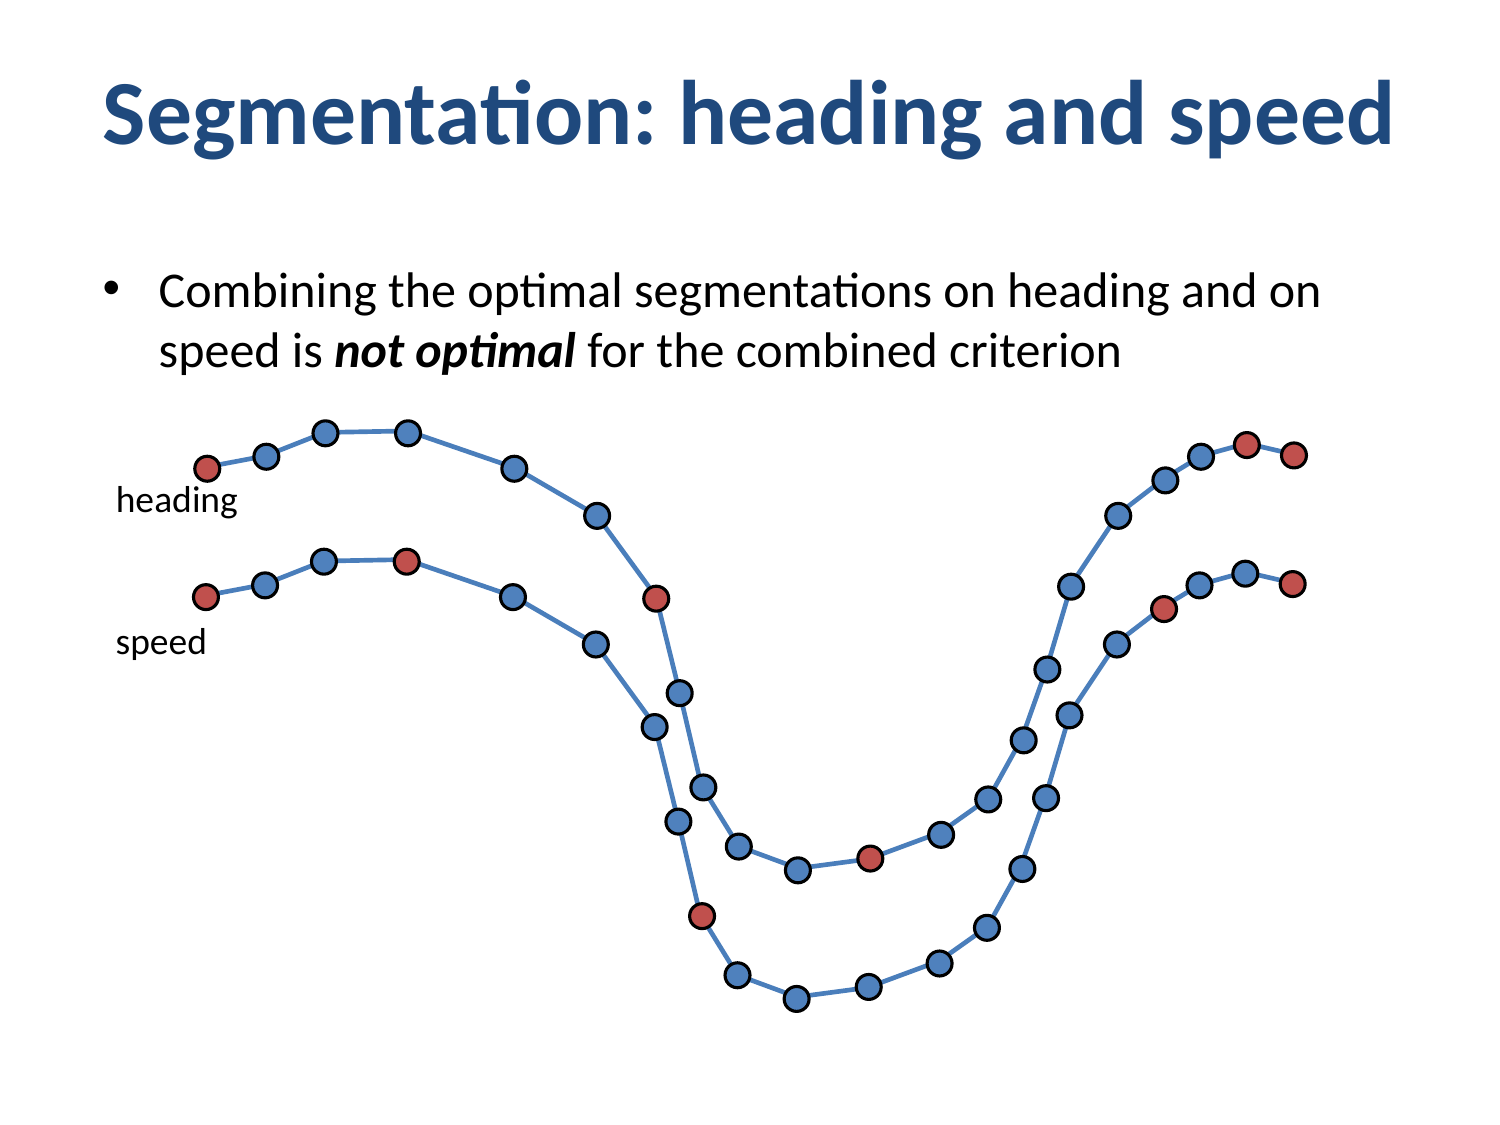

Segmentation: heading and speed
Combining the optimal segmentations on heading and on speed is not optimal for the combined criterion

heading

speed